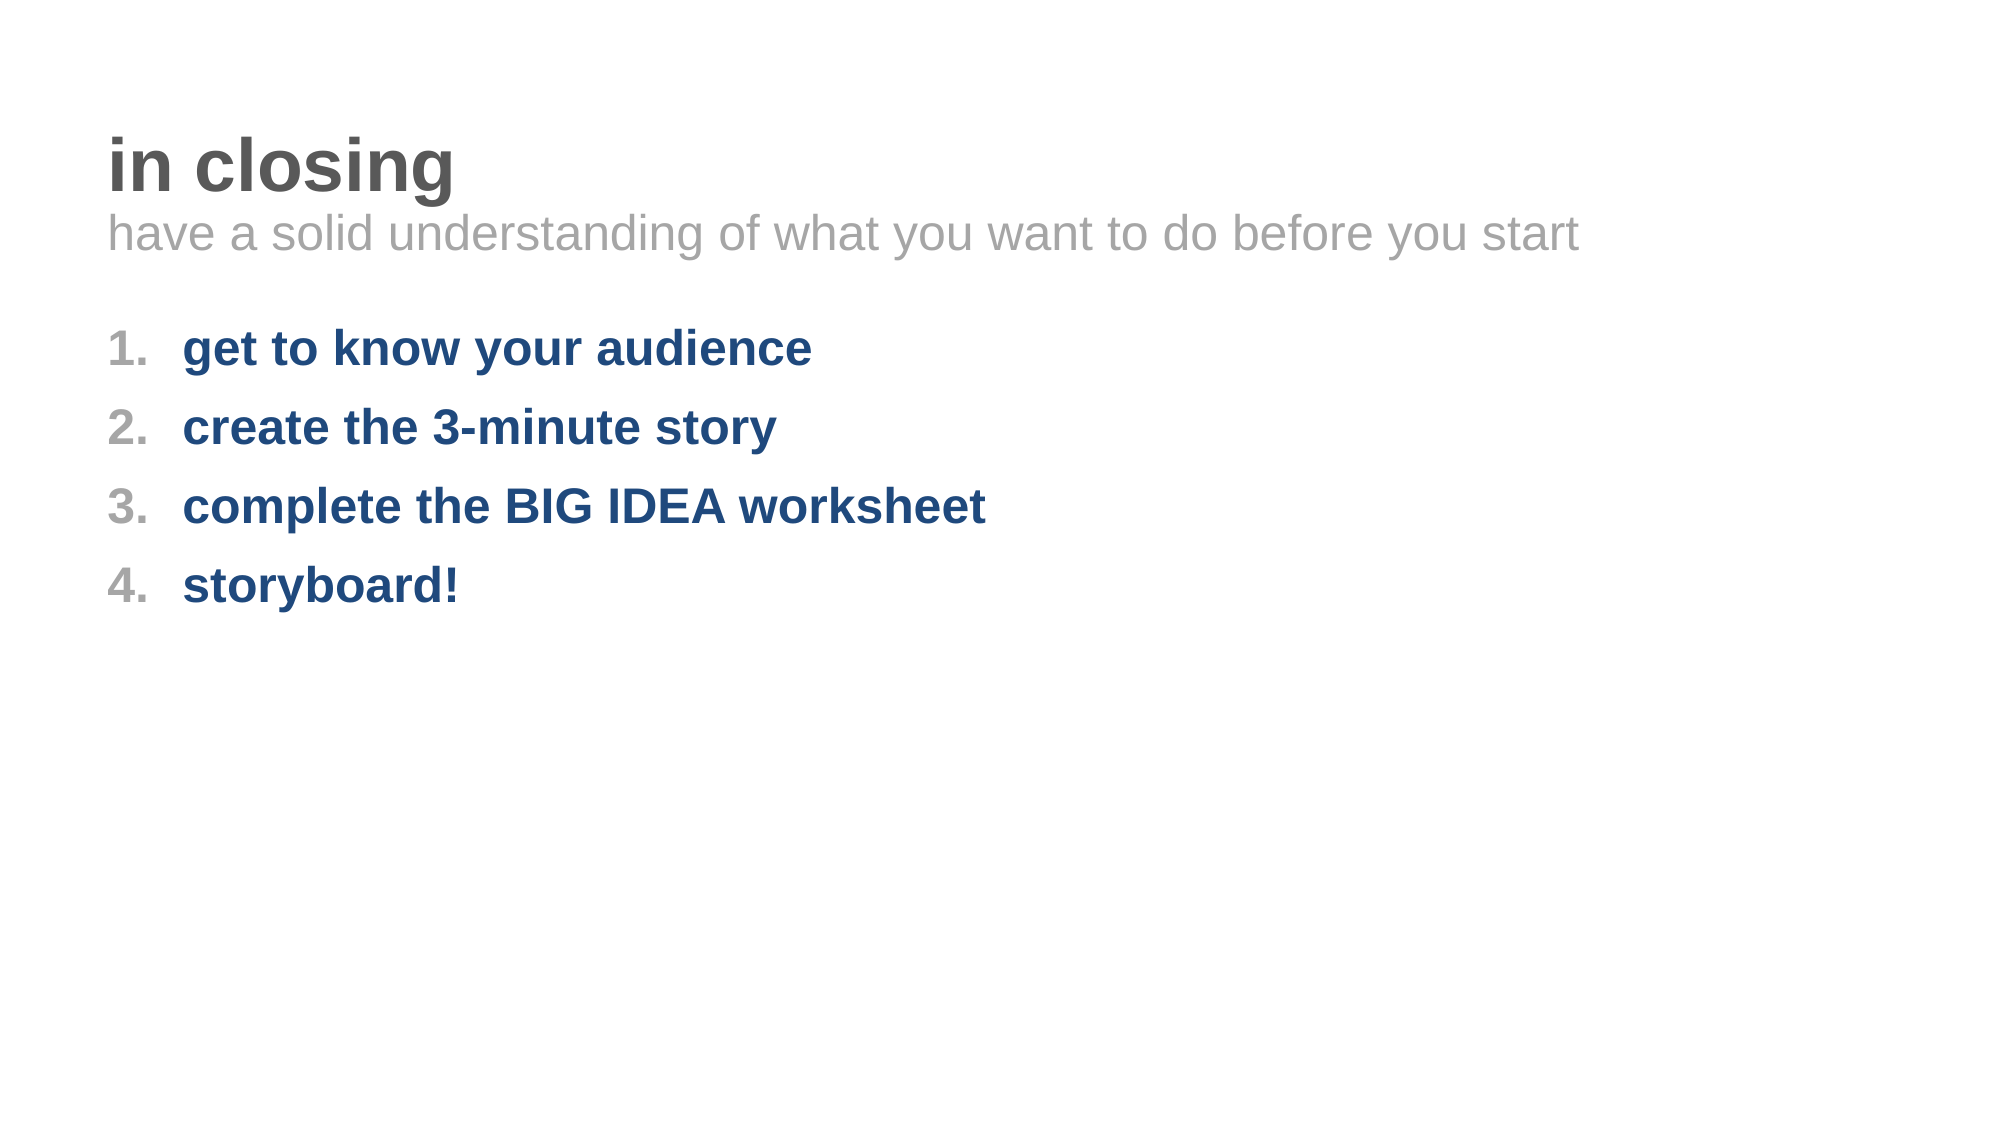

in closing
have a solid understanding of what you want to do before you start
get to know your audience
create the 3-minute story
complete the BIG IDEA worksheet
storyboard!